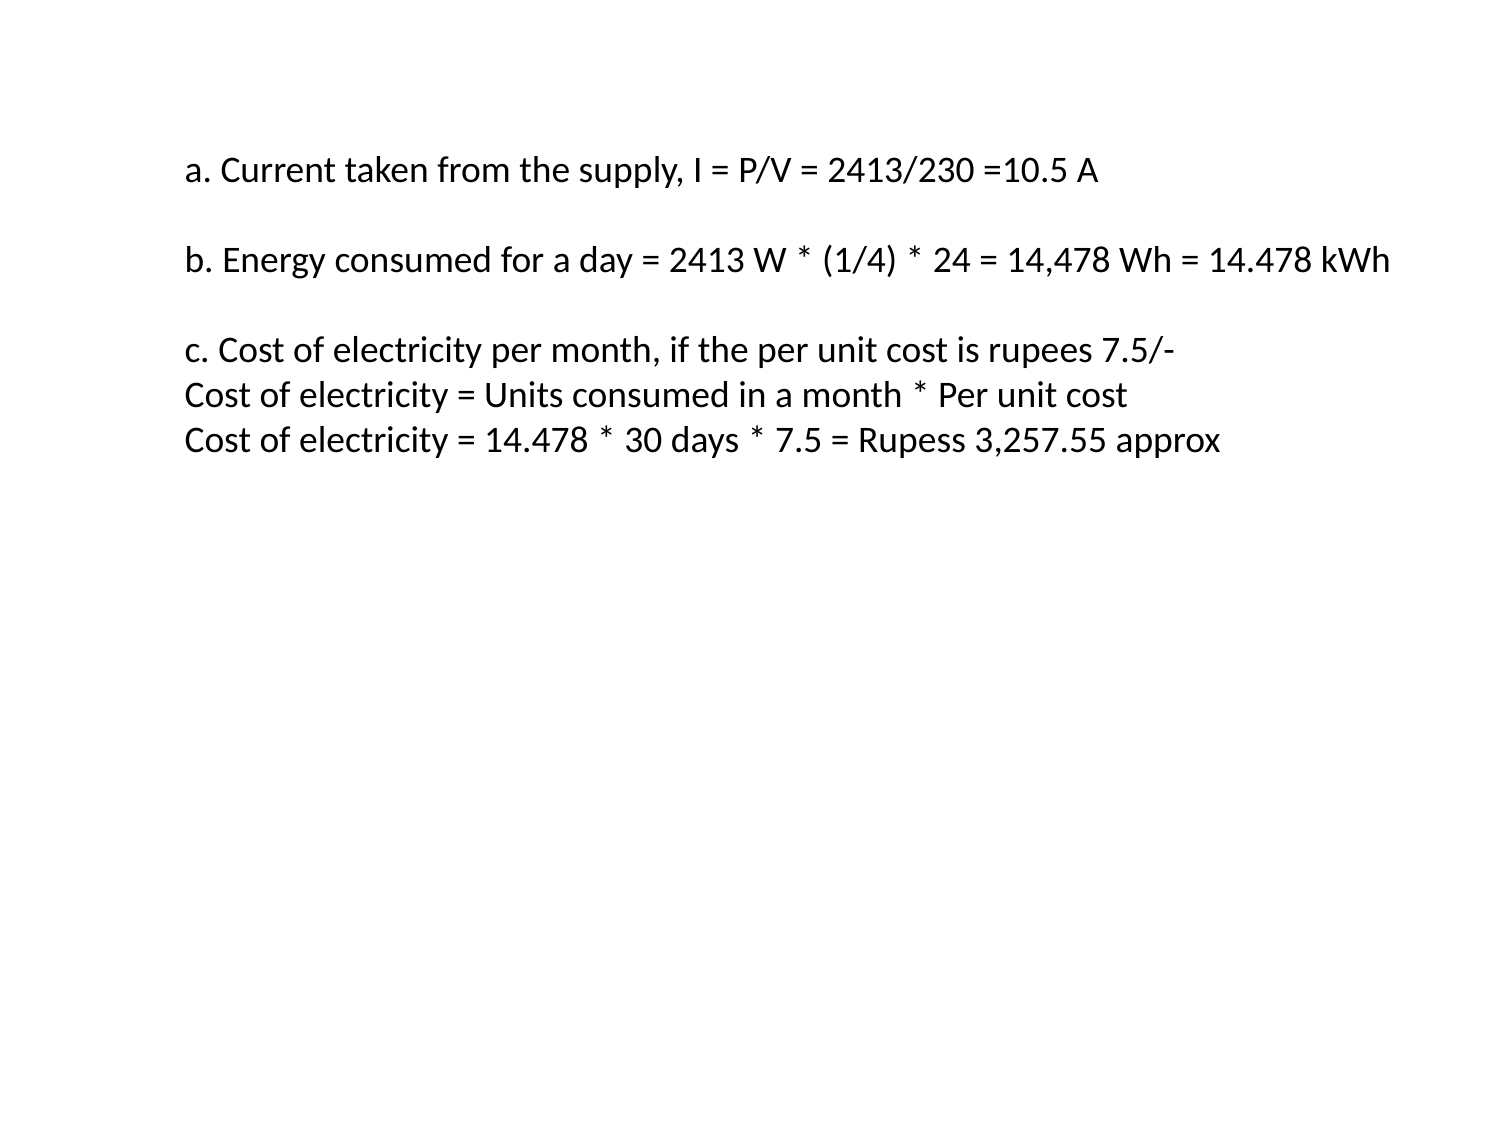

a. Current taken from the supply, I = P/V = 2413/230 =10.5 A

b. Energy consumed for a day = 2413 W * (1/4) * 24 = 14,478 Wh = 14.478 kWh

c. Cost of electricity per month, if the per unit cost is rupees 7.5/-
Cost of electricity = Units consumed in a month * Per unit cost
Cost of electricity = 14.478 * 30 days * 7.5 = Rupess 3,257.55 approx